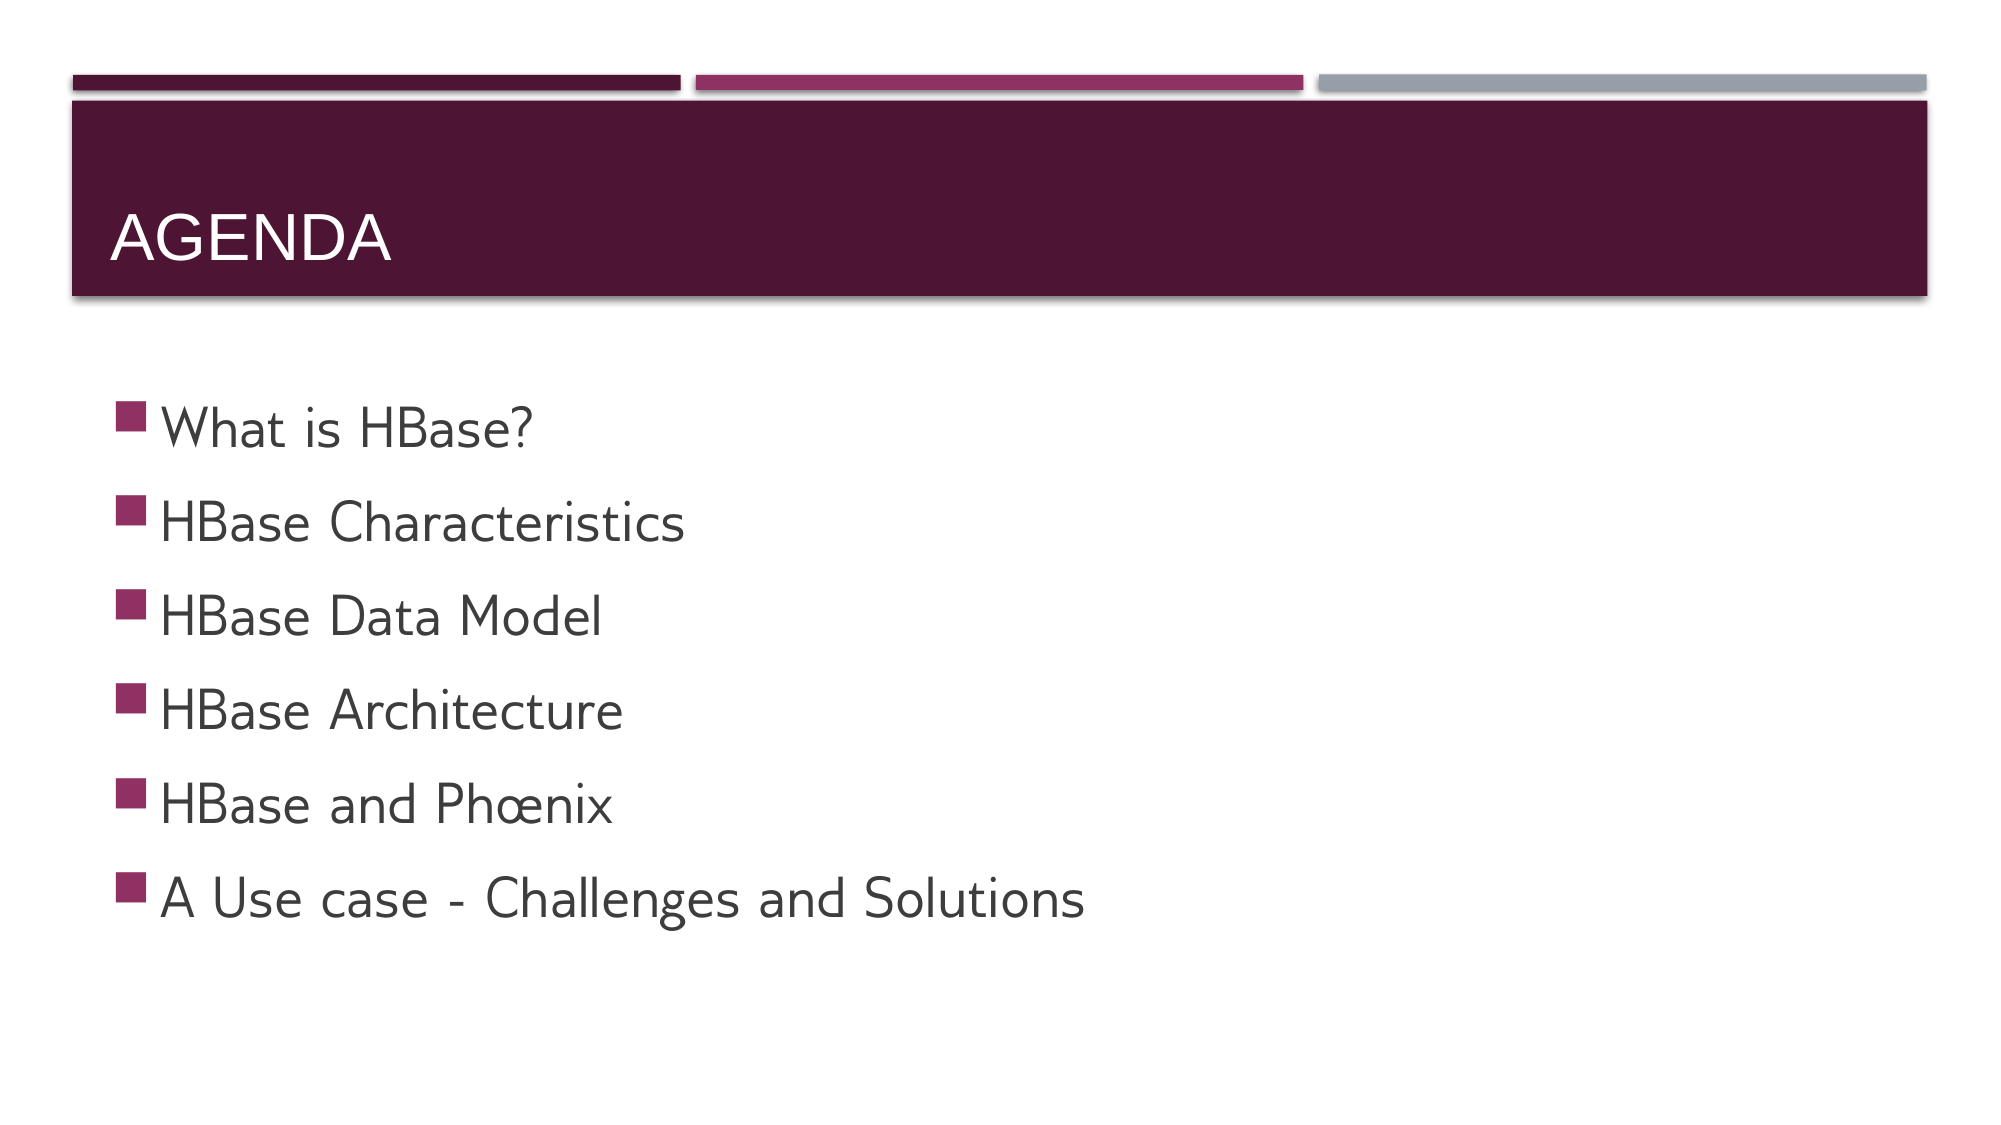

# Agenda
What is HBase?
HBase Characteristics
HBase Data Model
HBase Architecture
HBase and Phoenix
A Use case - Challenges and Solutions